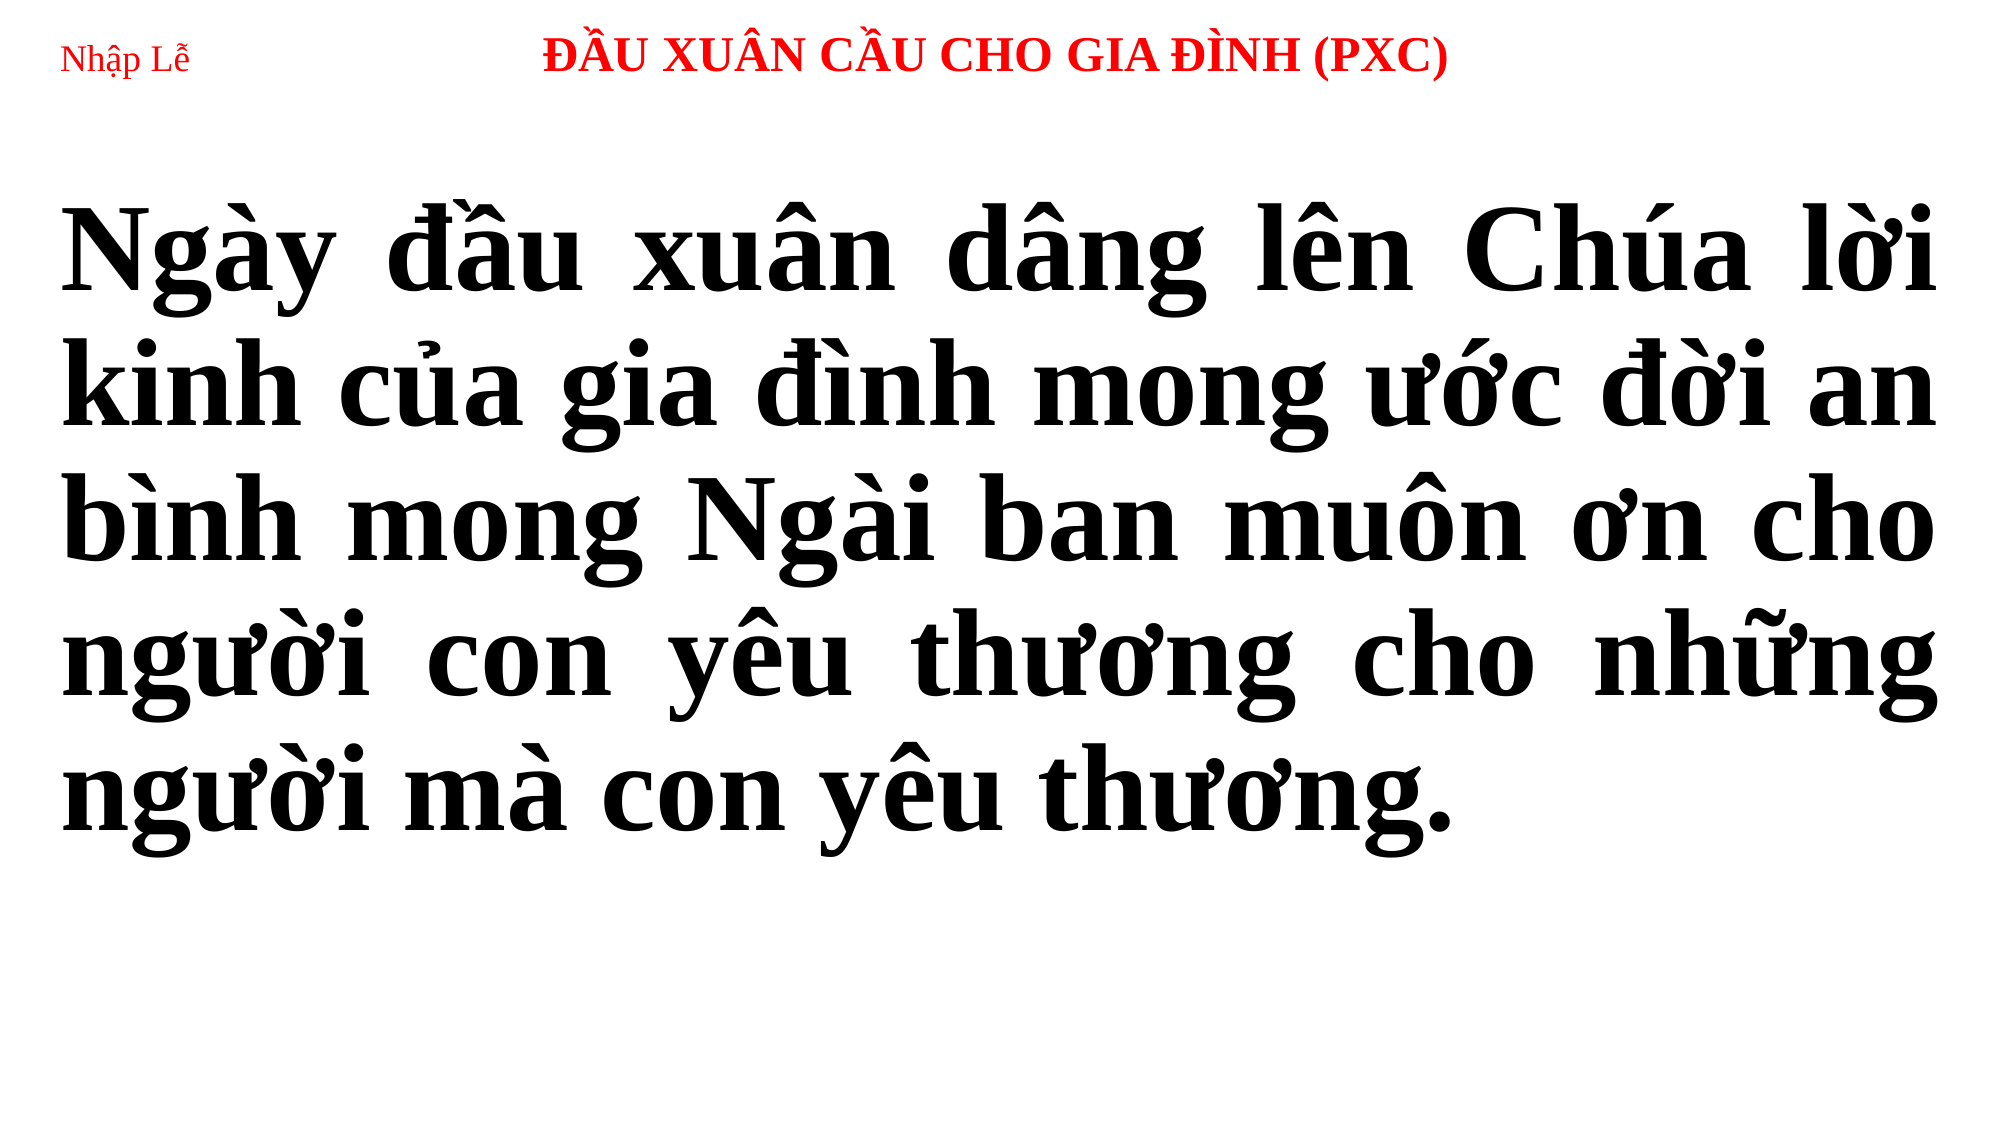

# Nhập Lễ                                     ĐẦU XUÂN CẦU CHO GIA ĐÌNH (PXC)
Ngày đầu xuân dâng lên Chúa lời kinh của gia đình mong ước đời an bình mong Ngài ban muôn ơn cho người con yêu thương cho những người mà con yêu thương.